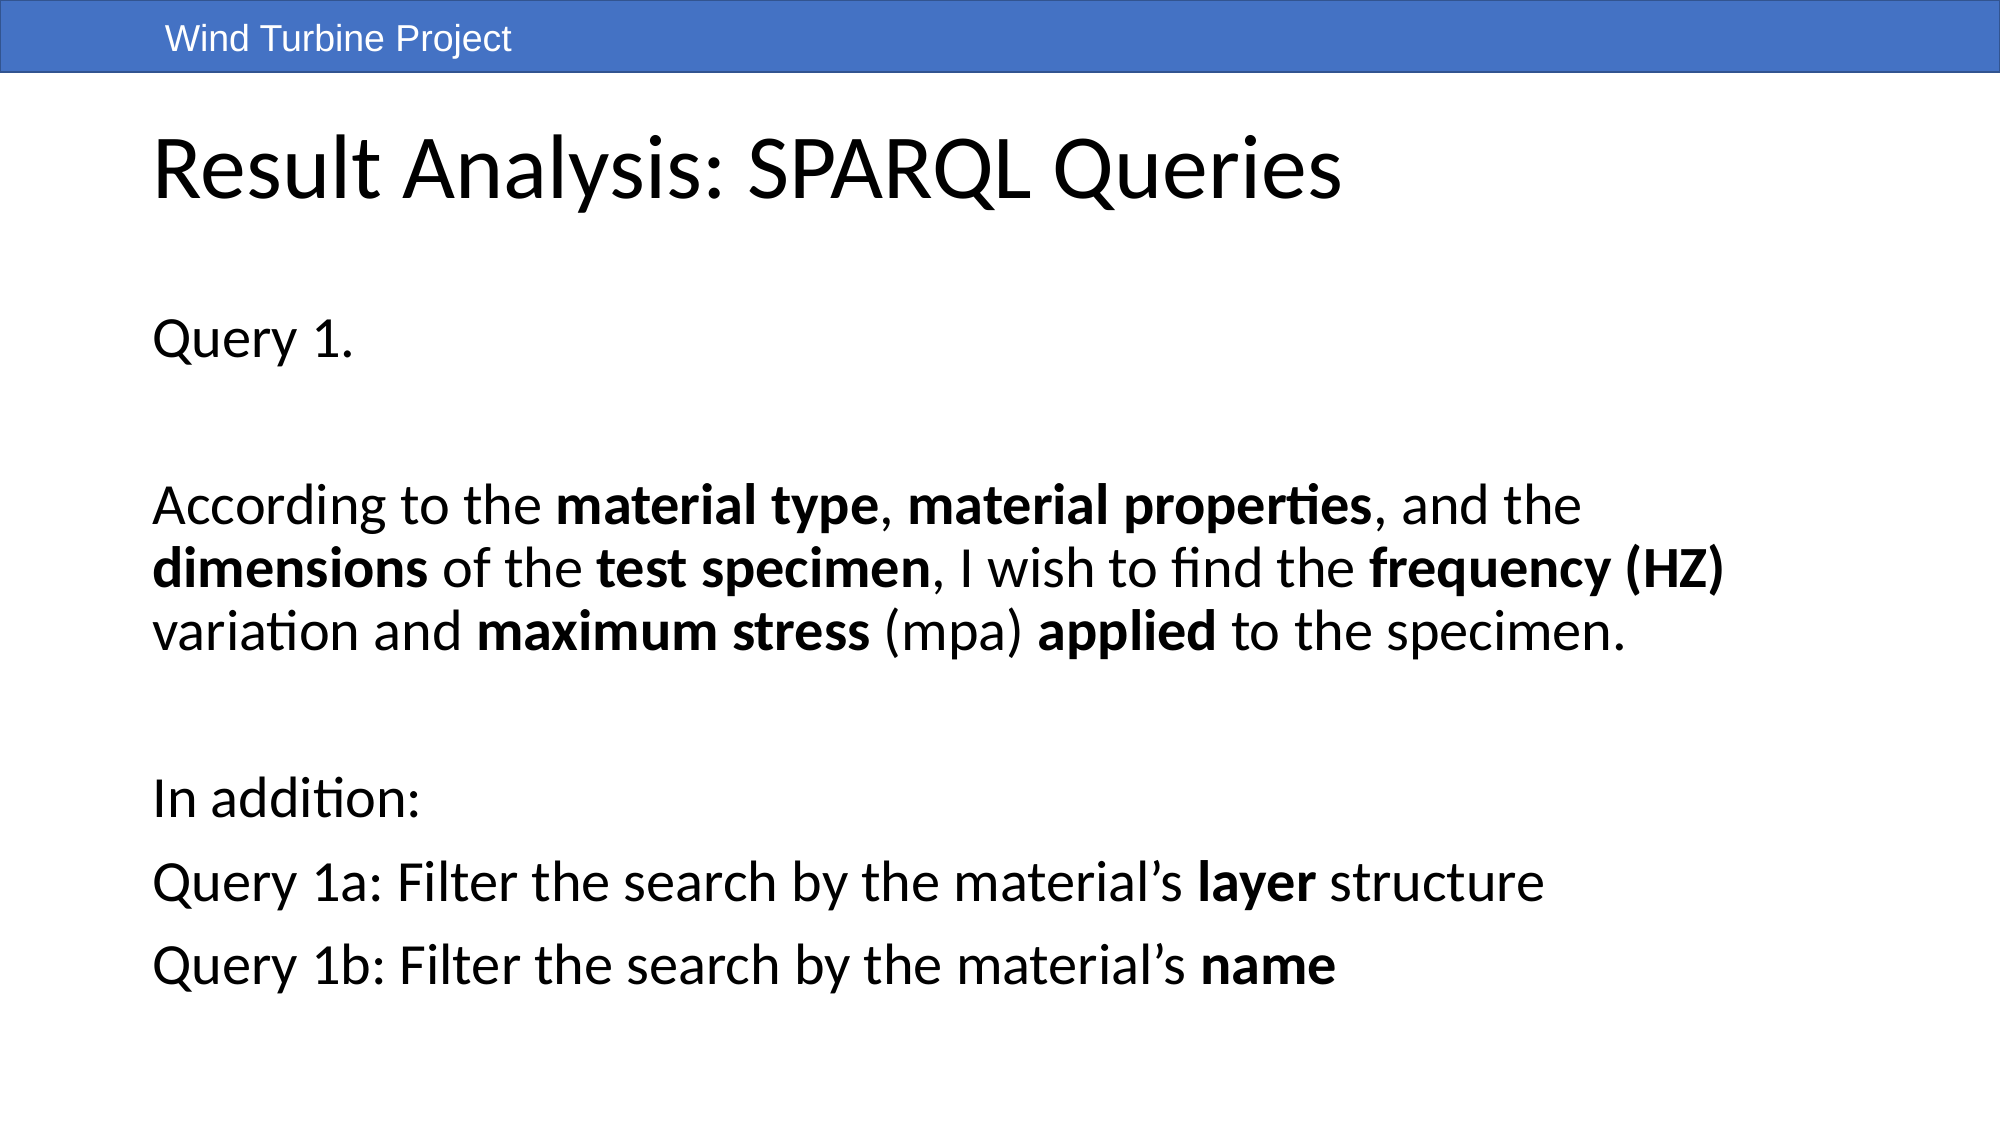

Wind Turbine Project
# Result Analysis: SPARQL Queries
Query 1.

According to the material type, material properties, and the dimensions of the test specimen, I wish to find the frequency (HZ) variation and maximum stress (mpa) applied to the specimen.

In addition:
Query 1a: Filter the search by the material’s layer structure
Query 1b: Filter the search by the material’s name